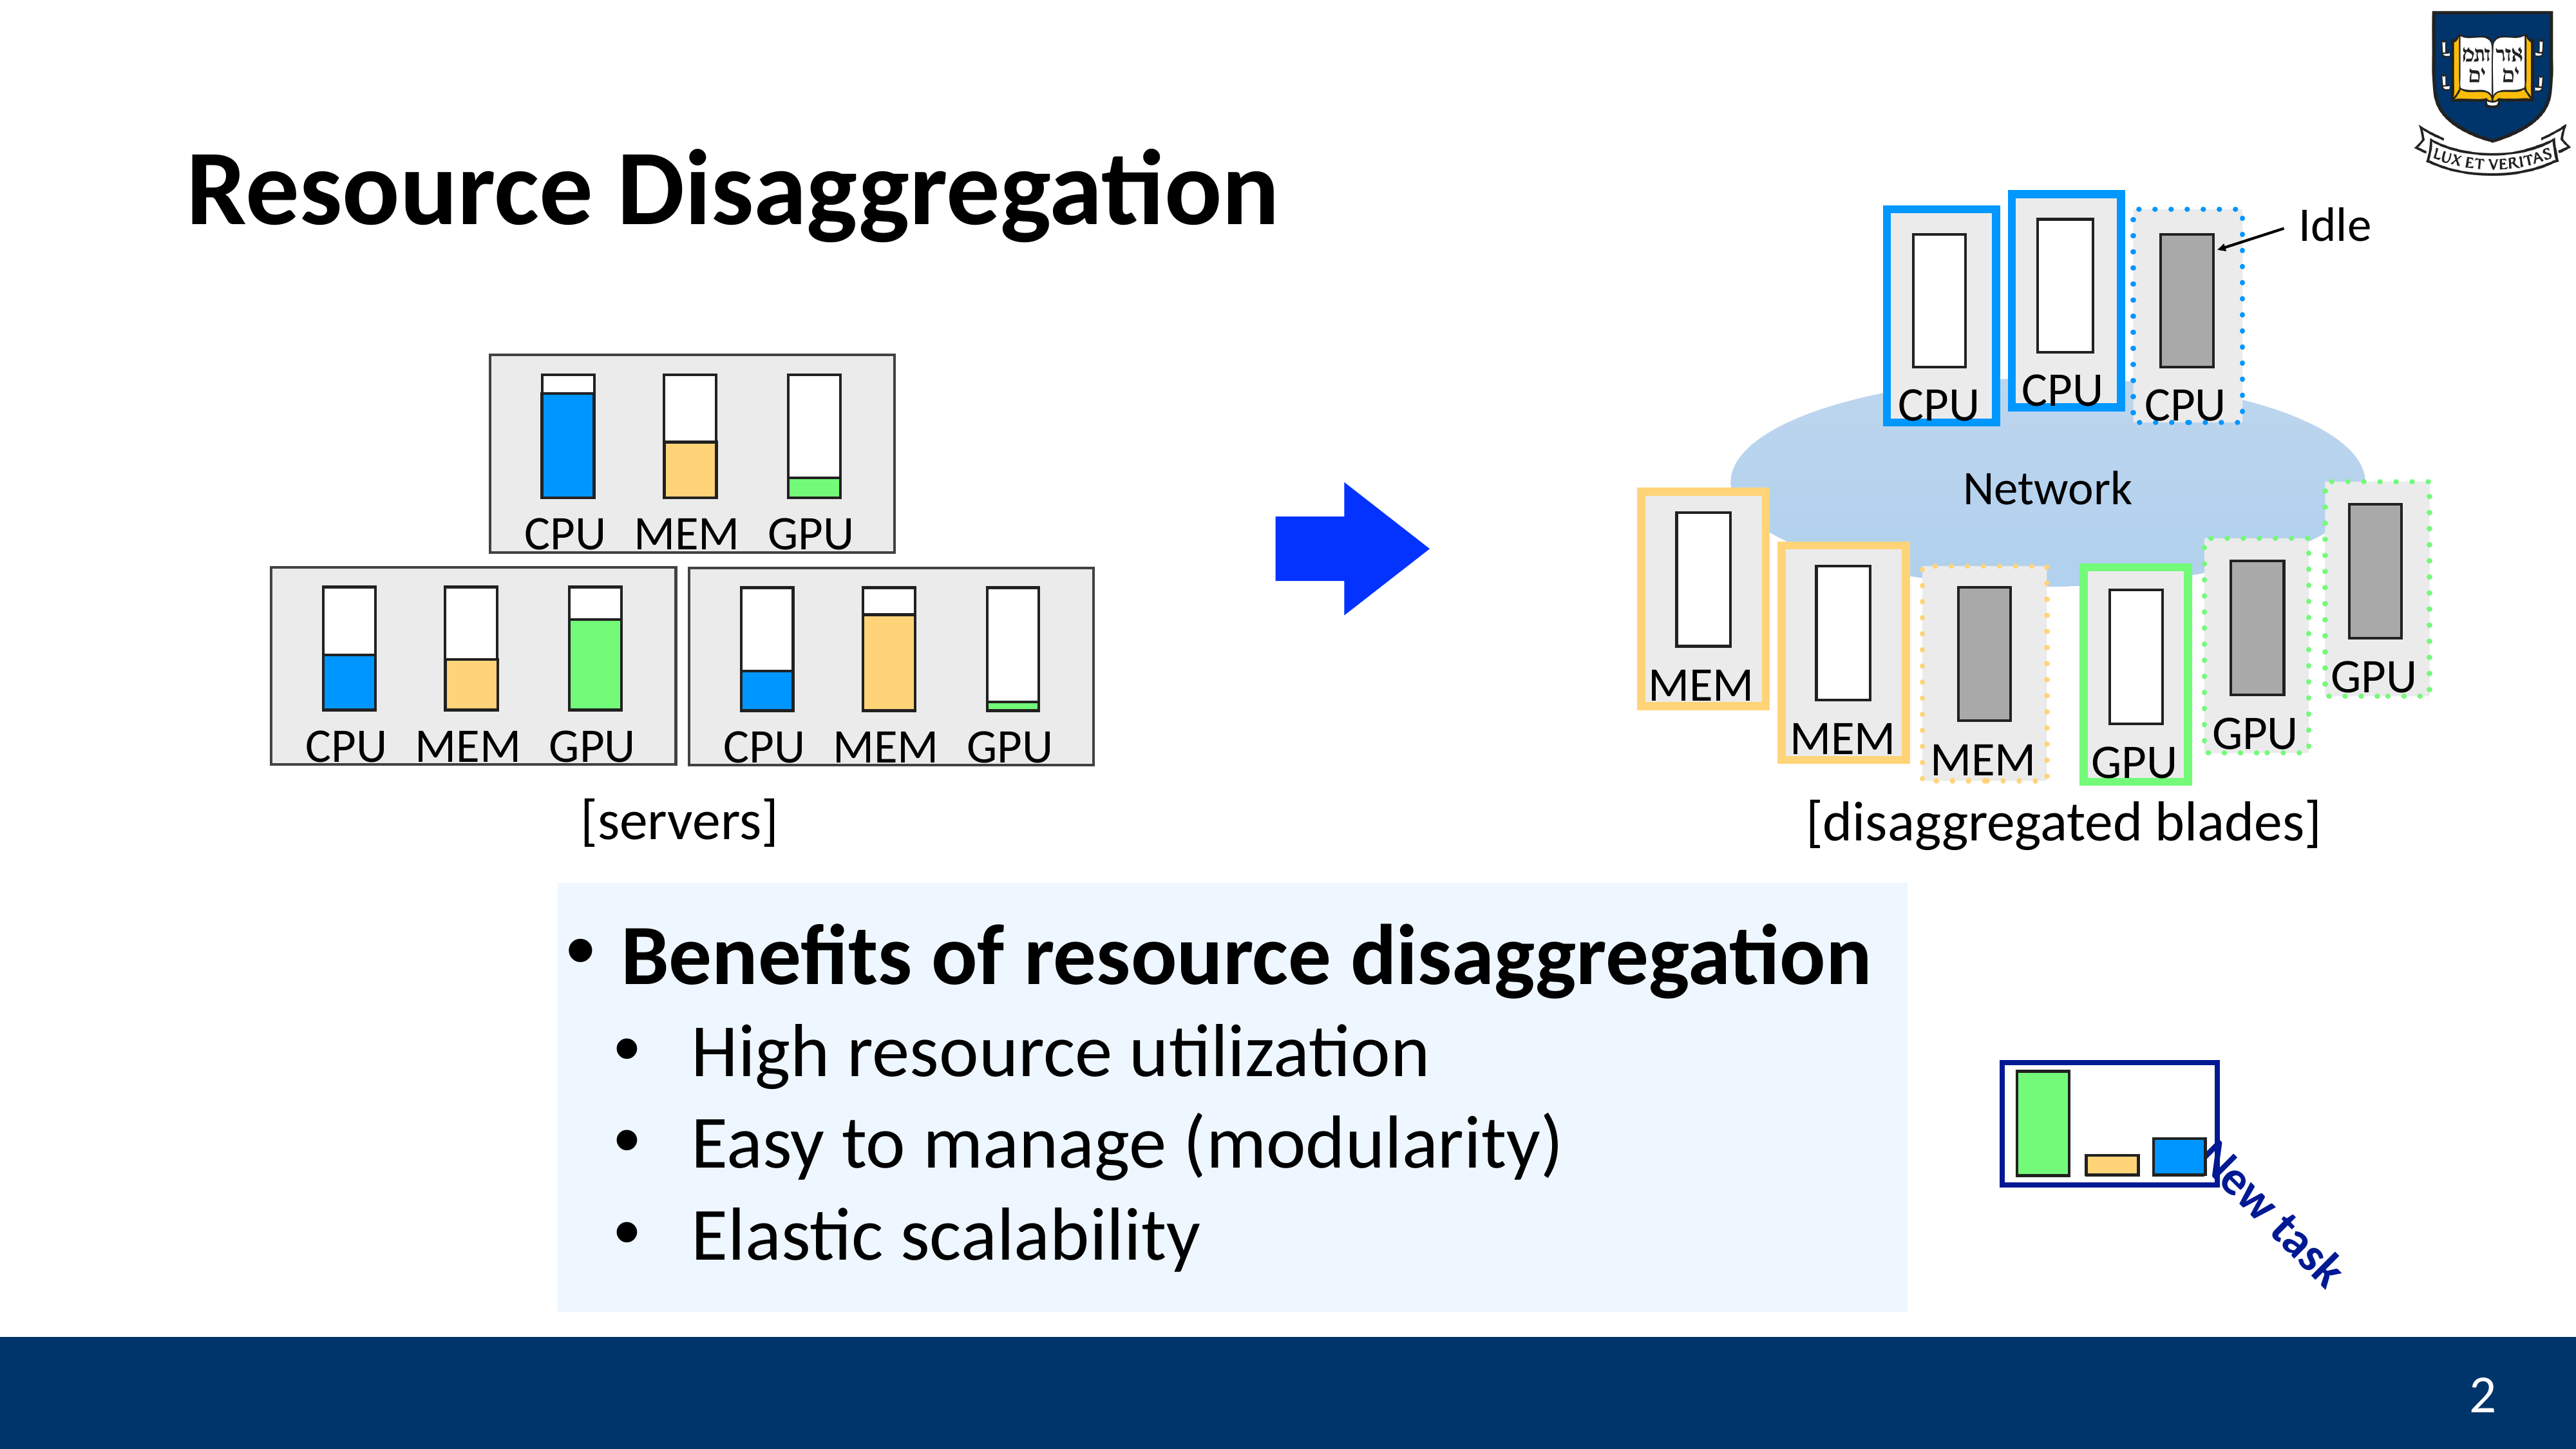

# Resource Disaggregation
Idle

CPU
CPU
CPU

Network

GPU
GPU
GPU

MEM
MEM
MEM
[disaggregated blades]

CPU
MEM
GPU

CPU
MEM
GPU
CPU
MEM
GPU
[servers]
Benefits of resource disaggregation
High resource utilization
Easy to manage (modularity)
Elastic scalability

New task

2